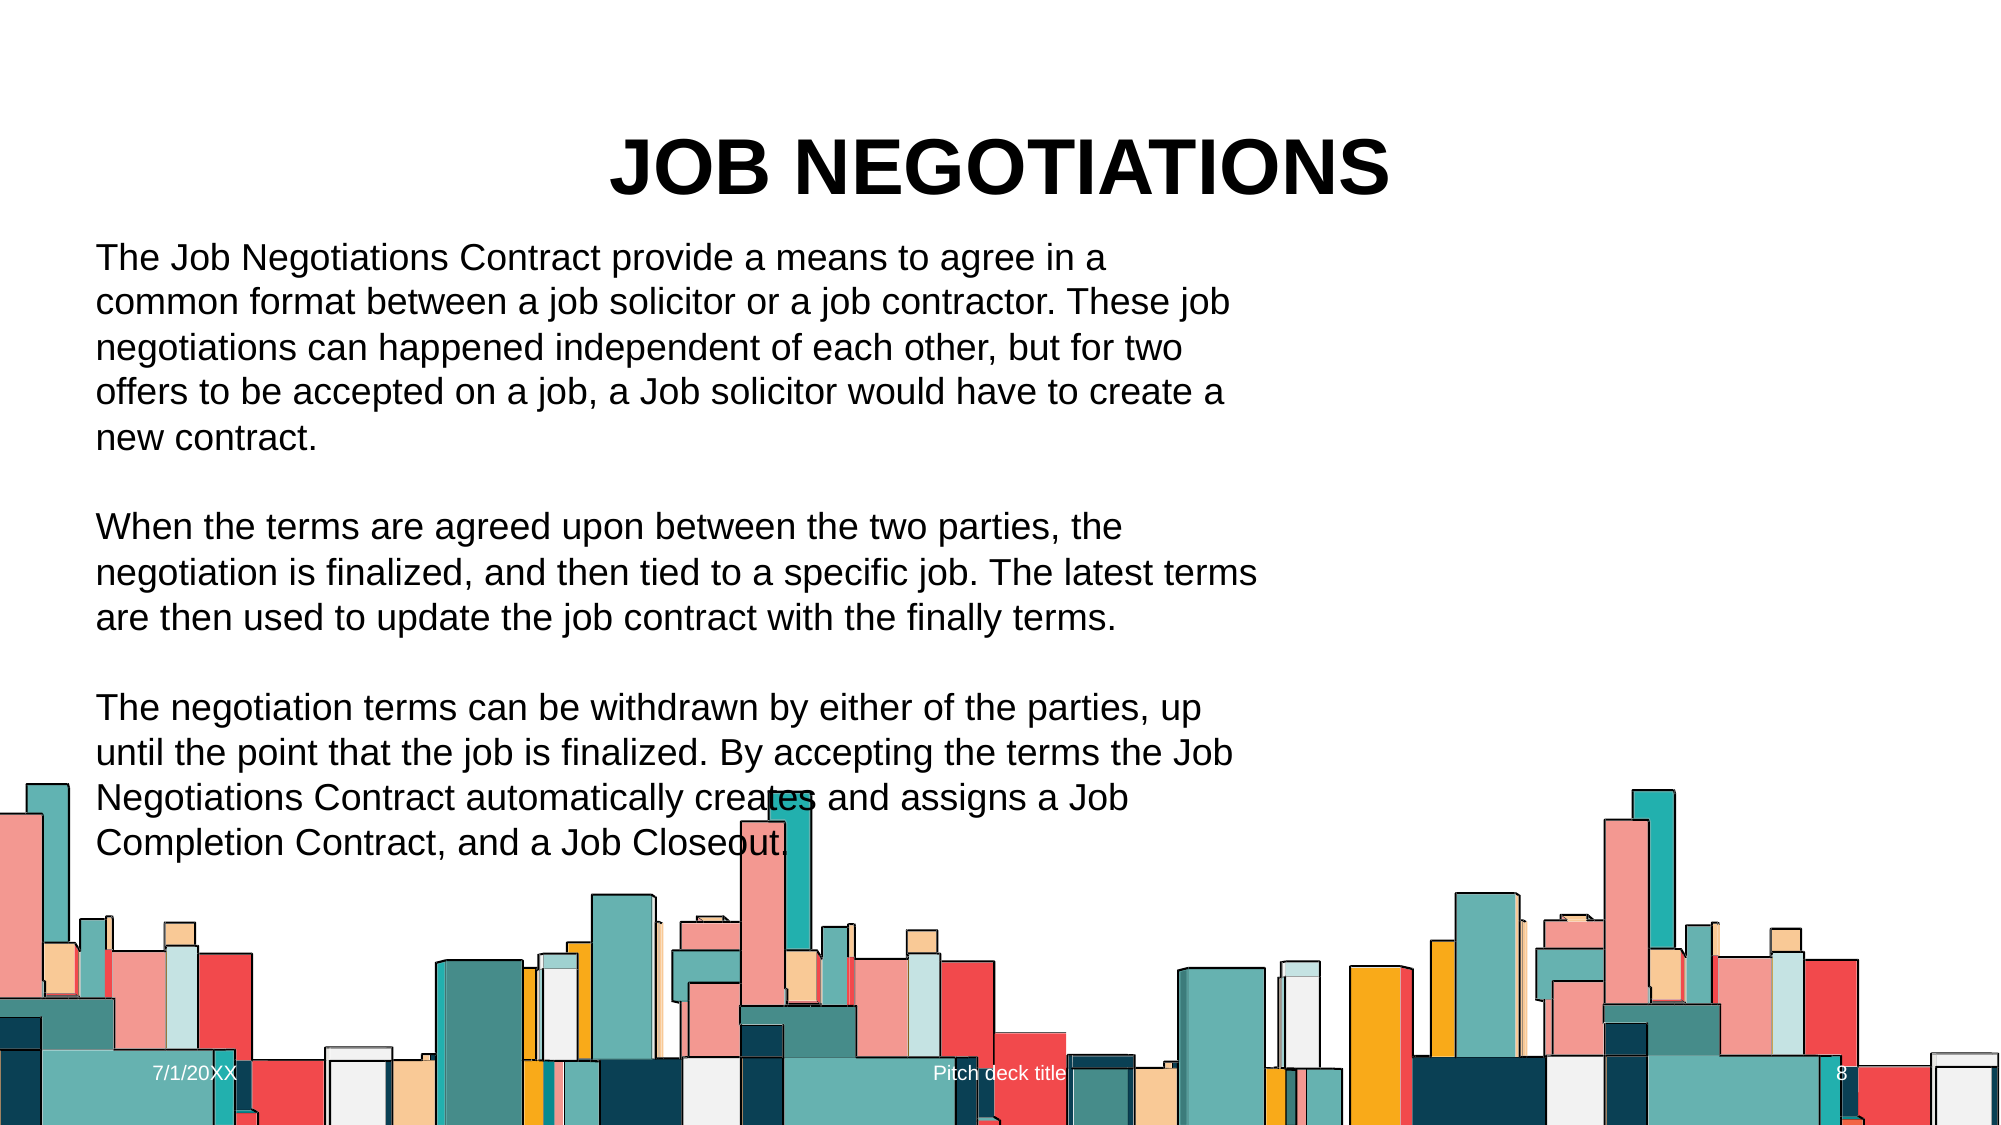

# Job Negotiations
The Job Negotiations Contract provide a means to agree in a common format between a job solicitor or a job contractor. These job negotiations can happened independent of each other, but for two offers to be accepted on a job, a Job solicitor would have to create a new contract.

When the terms are agreed upon between the two parties, the negotiation is finalized, and then tied to a specific job. The latest terms are then used to update the job contract with the finally terms.

The negotiation terms can be withdrawn by either of the parties, up until the point that the job is finalized. By accepting the terms the Job Negotiations Contract automatically creates and assigns a Job Completion Contract, and a Job Closeout.
7/1/20XX
Pitch deck title
8